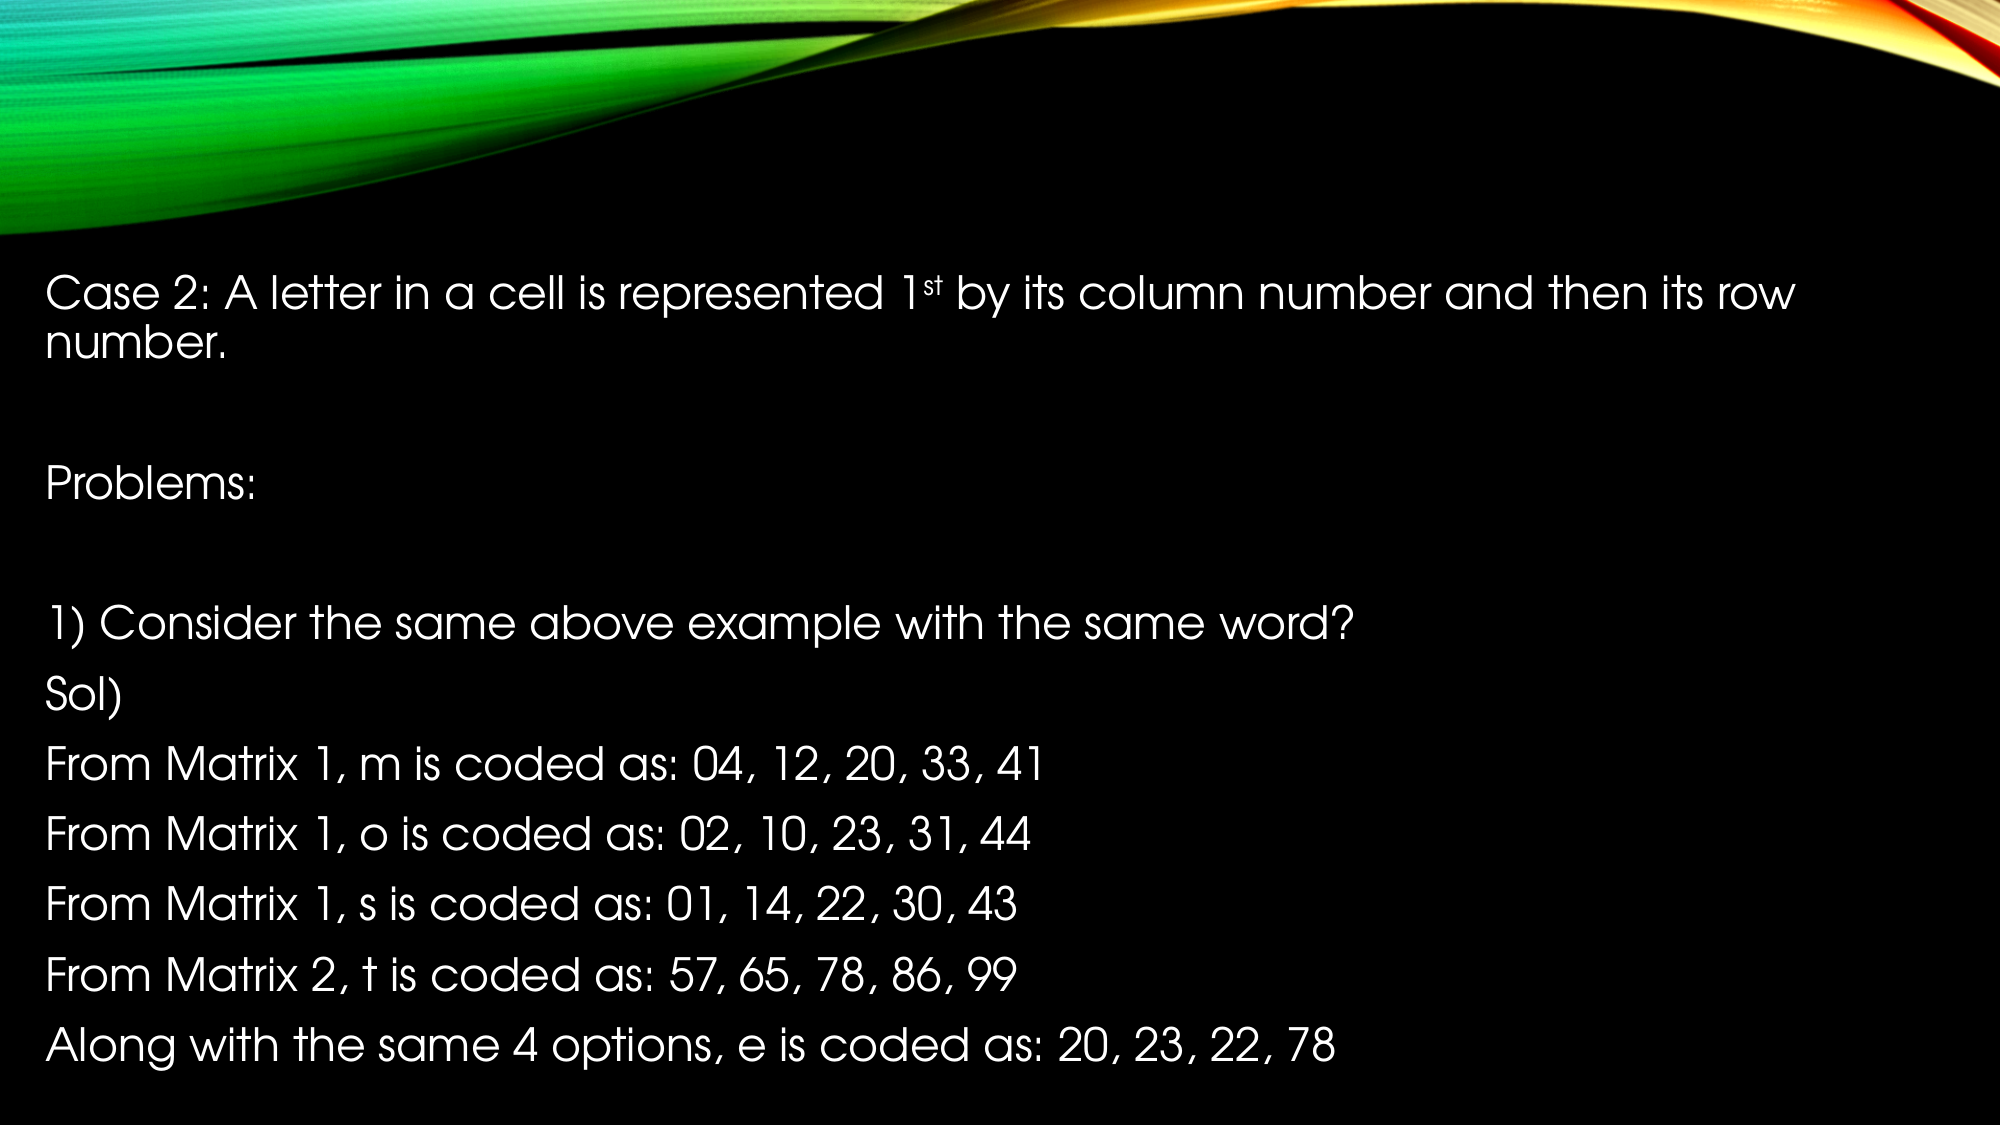

Case 2: A letter in a cell is represented 1st by its column number and then its row number.

Problems:

1) Consider the same above example with the same word?
Sol)
From Matrix 1, m is coded as: 04, 12, 20, 33, 41
From Matrix 1, o is coded as: 02, 10, 23, 31, 44
From Matrix 1, s is coded as: 01, 14, 22, 30, 43
From Matrix 2, t is coded as: 57, 65, 78, 86, 99
Along with the same 4 options, e is coded as: 20, 23, 22, 78